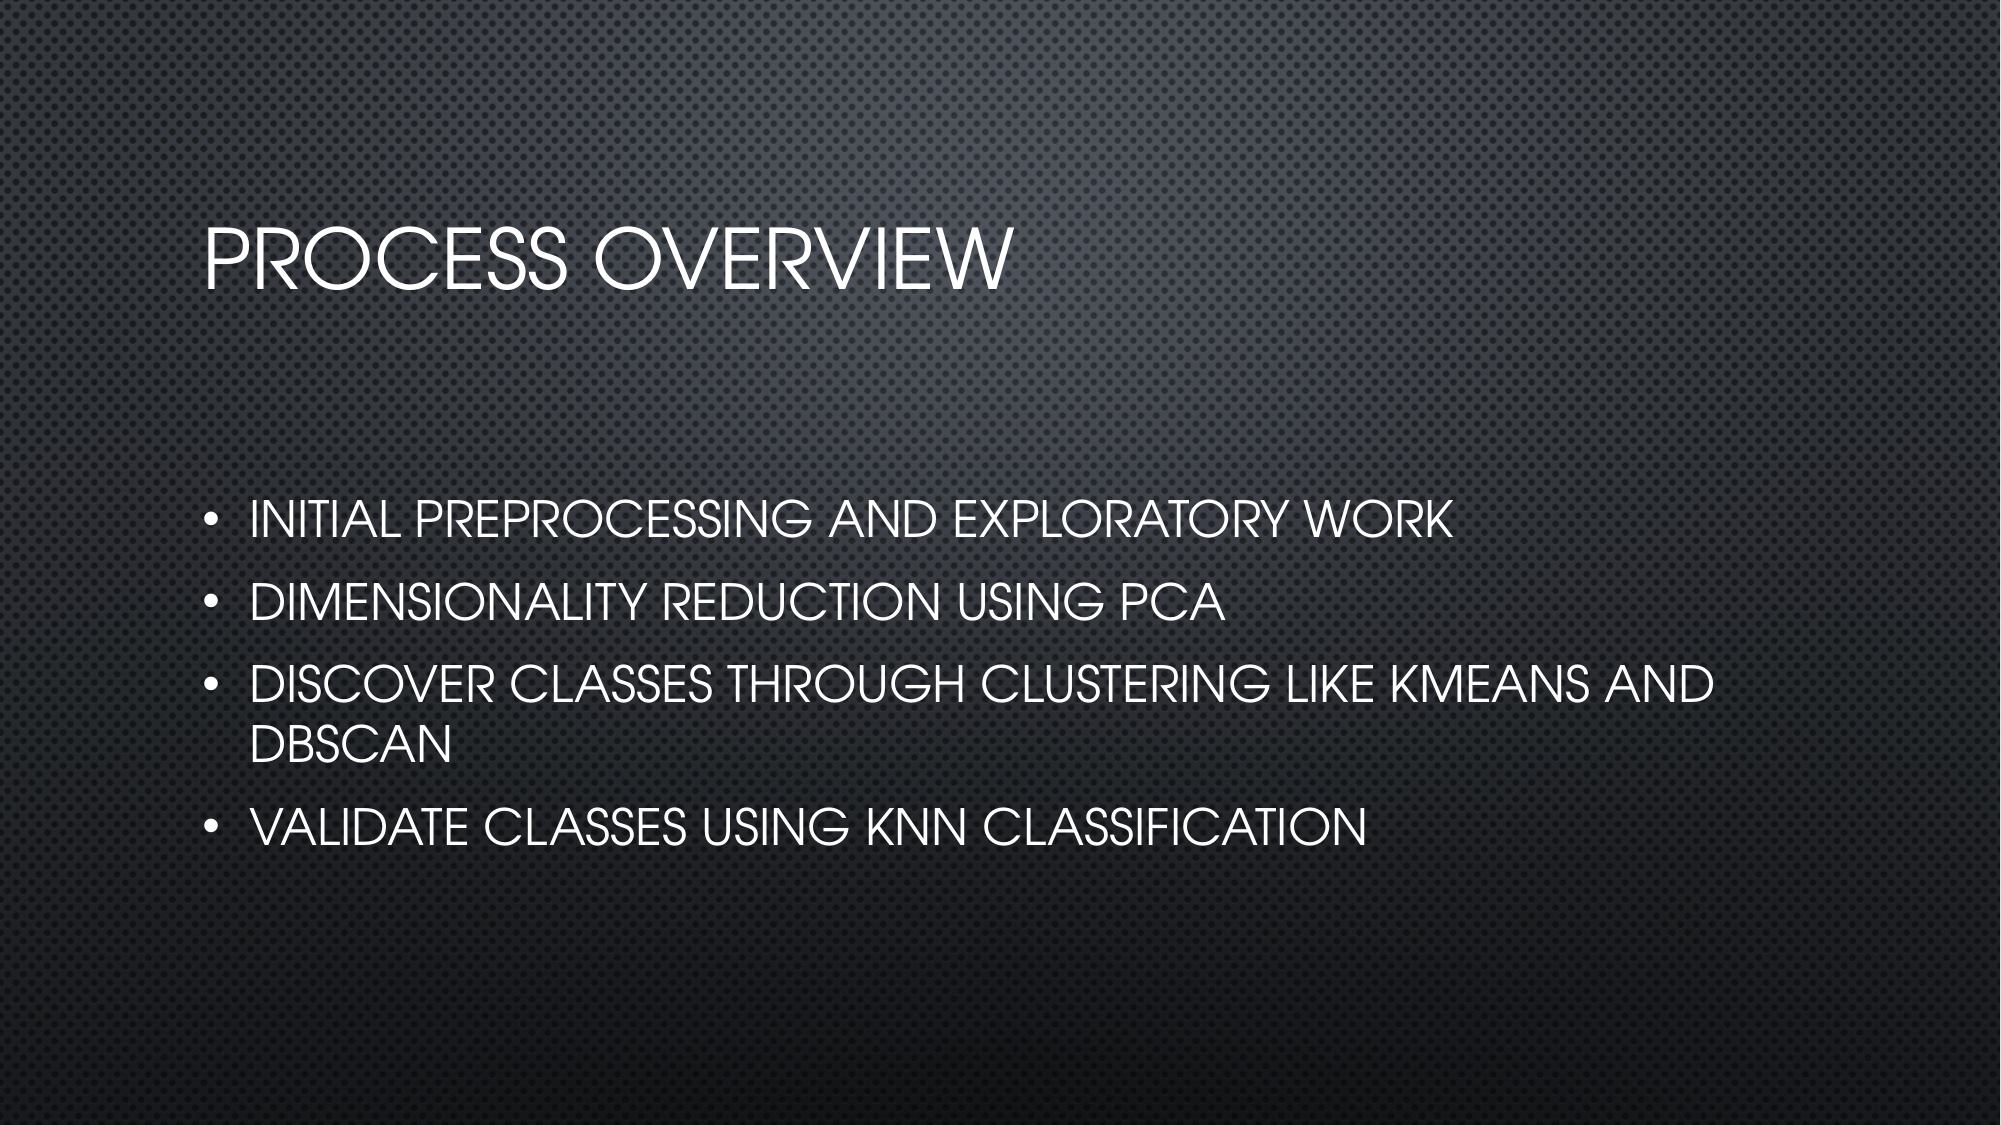

# Process Overview
Initial preprocessing and exploratory work
Dimensionality Reduction using PCA
Discover classes through clustering like Kmeans and DBSCAN
Validate classes using KNN classification